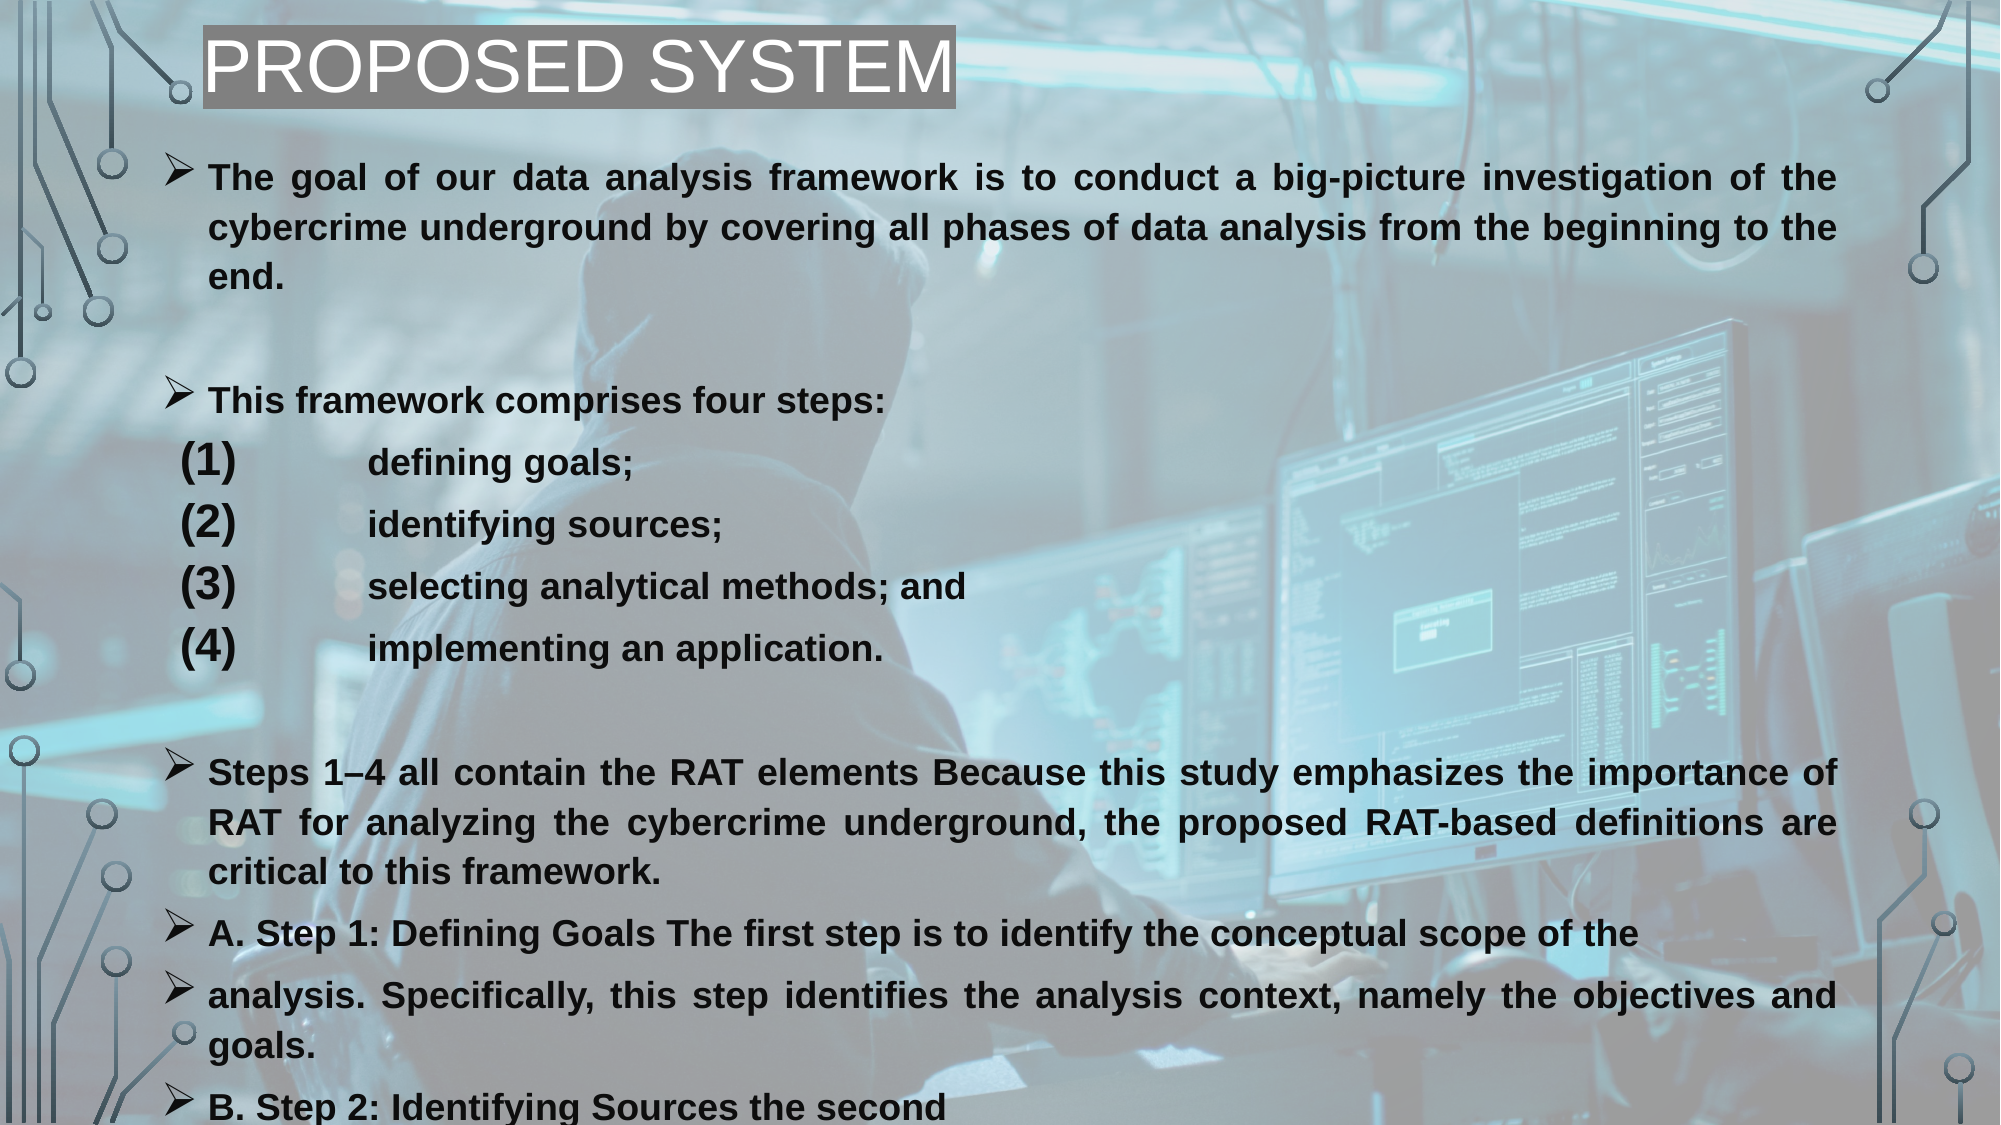

PROPOSED SYSTEM

The goal of our data analysis framework is to conduct a big-picture investigation of the cybercrime underground by covering all phases of data analysis from the beginning to the end.

This framework comprises four steps:
defining goals;
identifying sources;
selecting analytical methods; and
implementing an application.

Steps 1–4 all contain the RAT elements Because this study emphasizes the importance of RAT for analyzing the cybercrime underground, the proposed RAT-based definitions are critical to this framework.
A. Step 1: Defining Goals The first step is to identify the conceptual scope of the
analysis. Specifically, this step identifies the analysis context, namely the objectives and goals.
B. Step 2: Identifying Sources the second
step is to identify the data sources, based on the goals defined by Step 1.